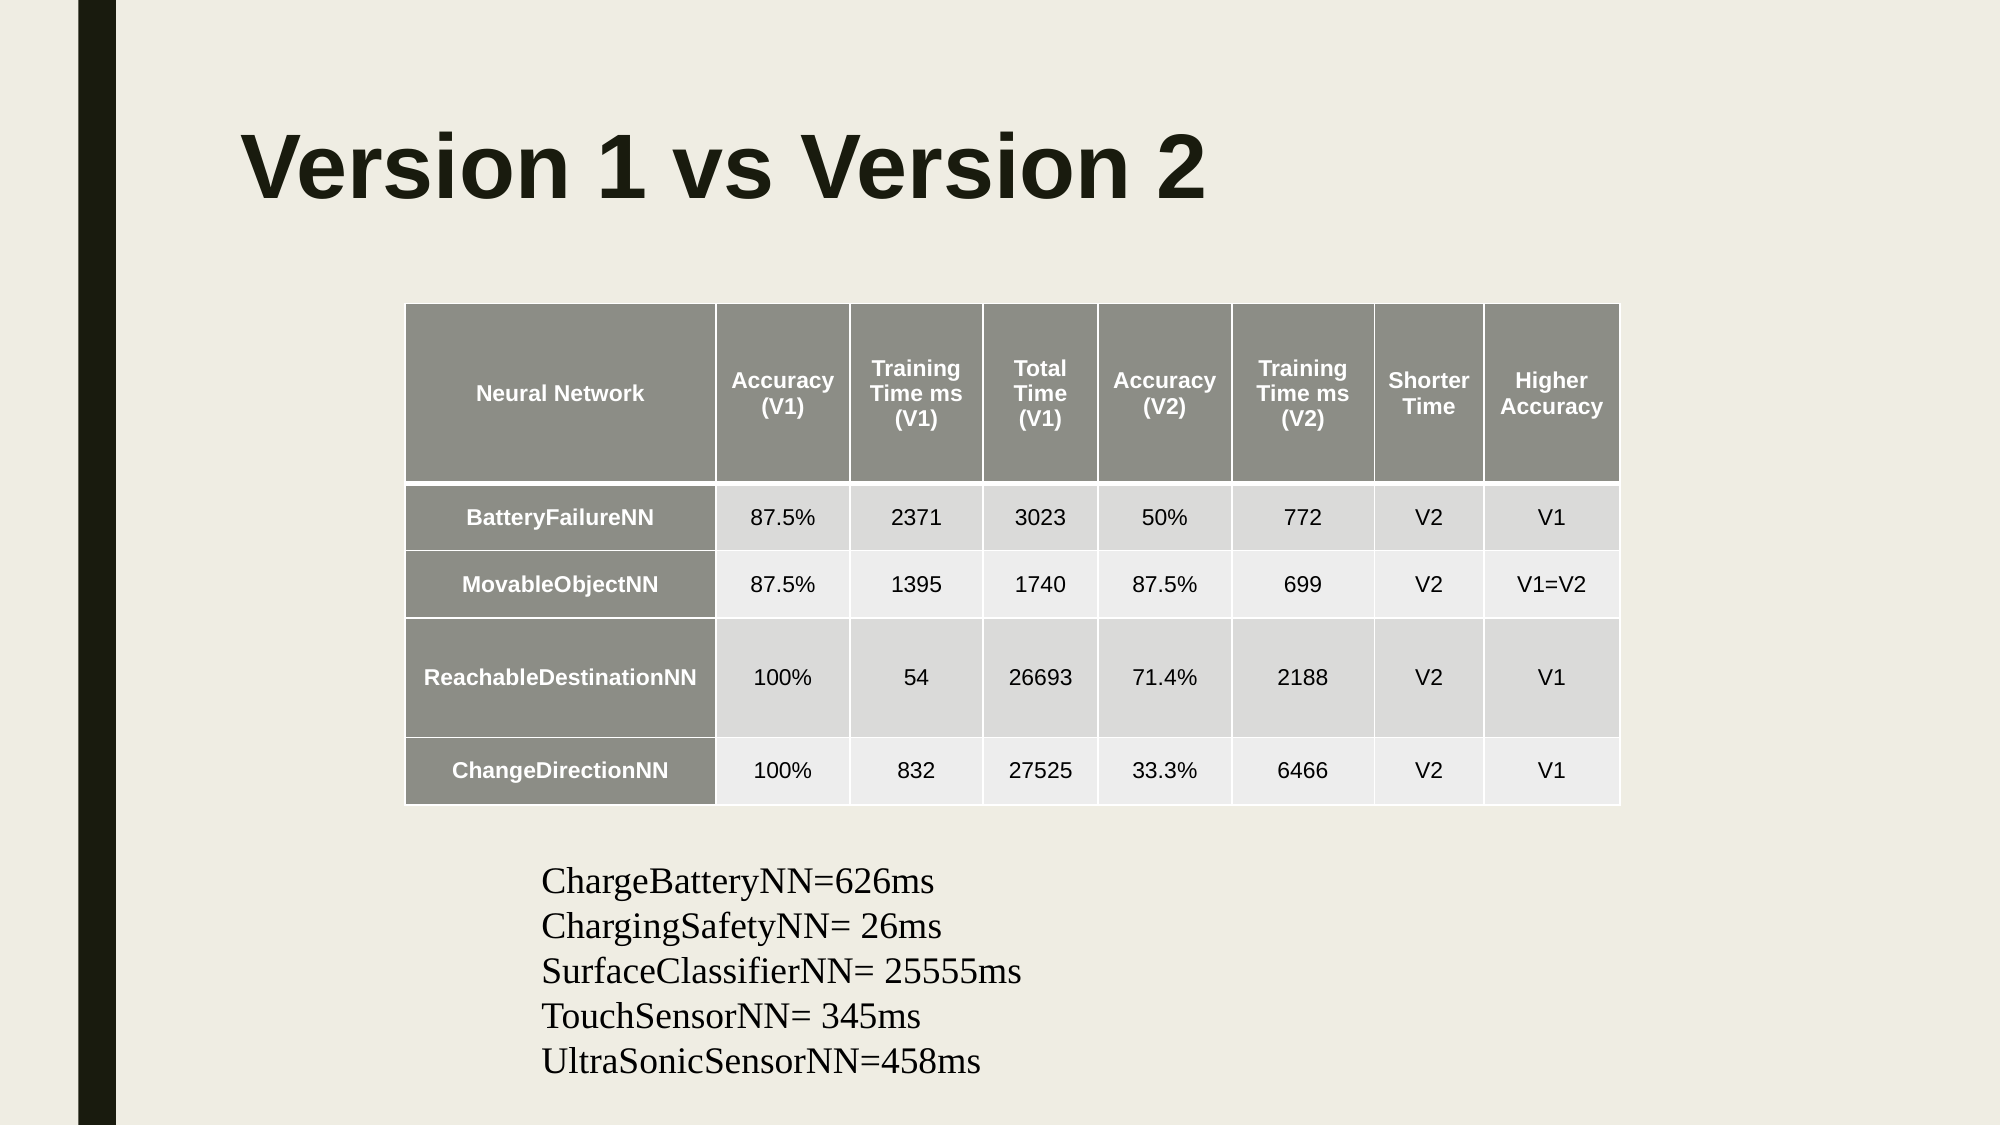

# Version 1 vs Version 2
| Neural Network | Accuracy (V1) | Training Time ms (V1) | Total Time (V1) | Accuracy (V2) | Training Time ms (V2) | Shorter Time | Higher Accuracy |
| --- | --- | --- | --- | --- | --- | --- | --- |
| BatteryFailureNN | 87.5% | 2371 | 3023 | 50% | 772 | V2 | V1 |
| MovableObjectNN | 87.5% | 1395 | 1740 | 87.5% | 699 | V2 | V1=V2 |
| ReachableDestinationNN | 100% | 54 | 26693 | 71.4% | 2188 | V2 | V1 |
| ChangeDirectionNN | 100% | 832 | 27525 | 33.3% | 6466 | V2 | V1 |
ChargeBatteryNN=626ms
ChargingSafetyNN= 26ms
SurfaceClassifierNN= 25555ms
TouchSensorNN= 345ms
UltraSonicSensorNN=458ms